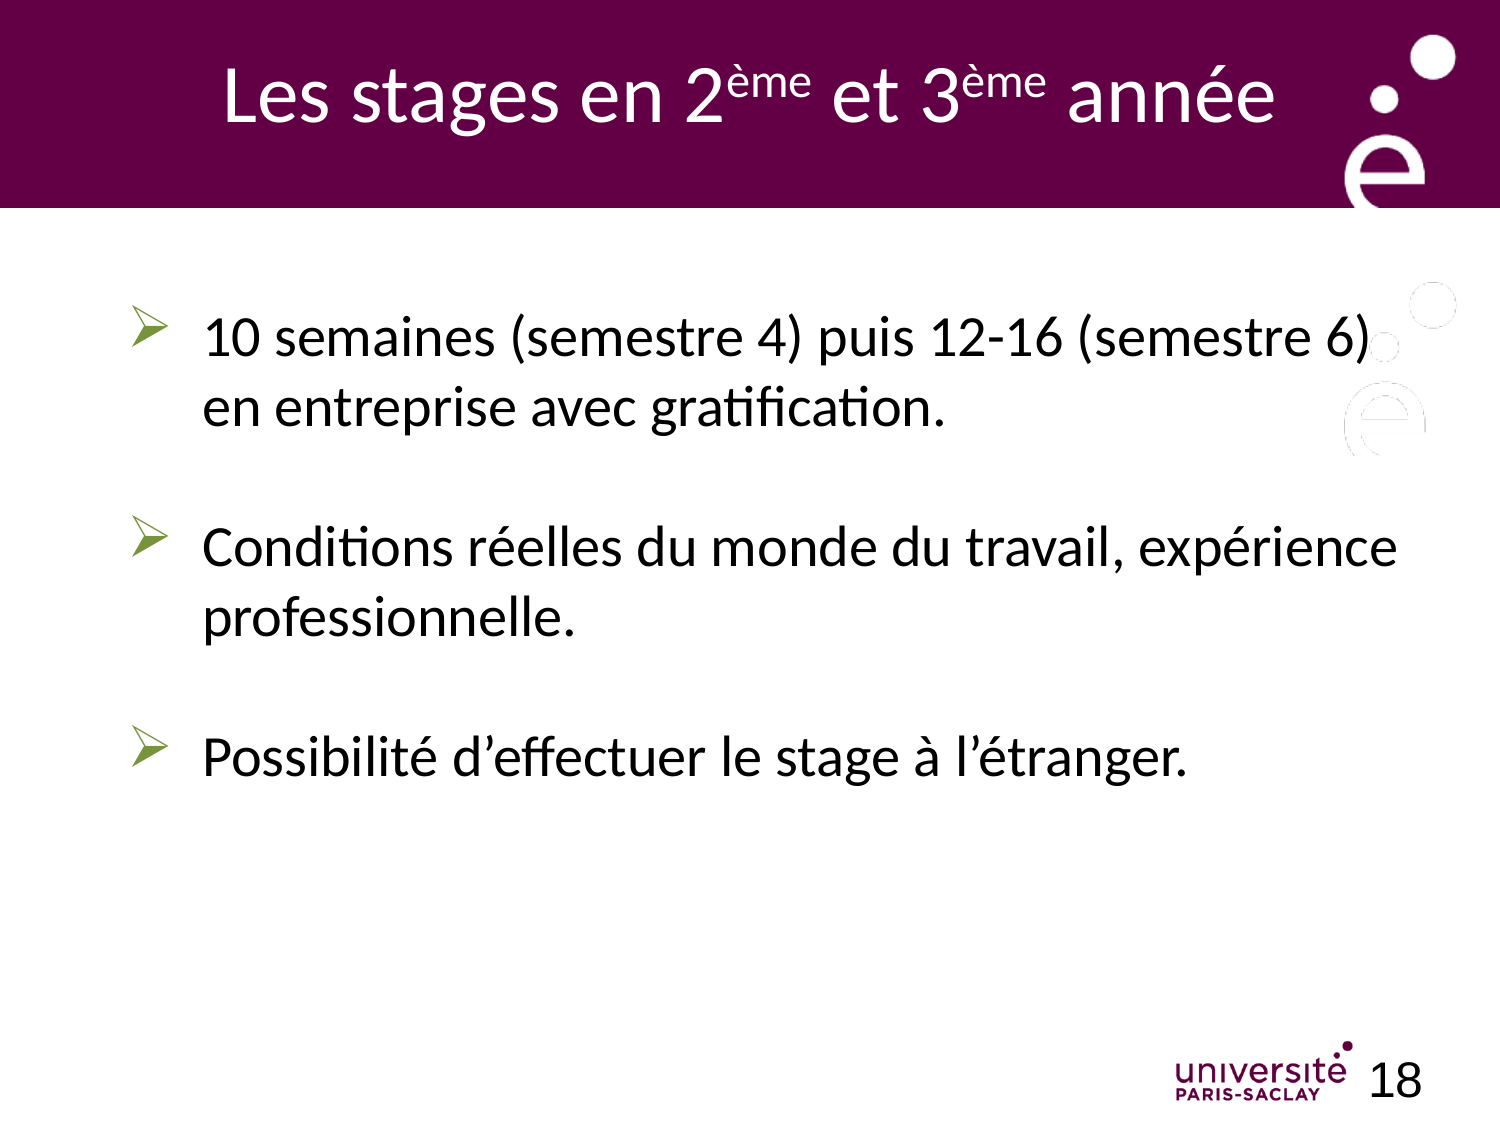

Les stages en 2ème et 3ème année
10 semaines (semestre 4) puis 12-16 (semestre 6) en entreprise avec gratification.

Conditions réelles du monde du travail, expérience professionnelle.

Possibilité d’effectuer le stage à l’étranger.
18
18